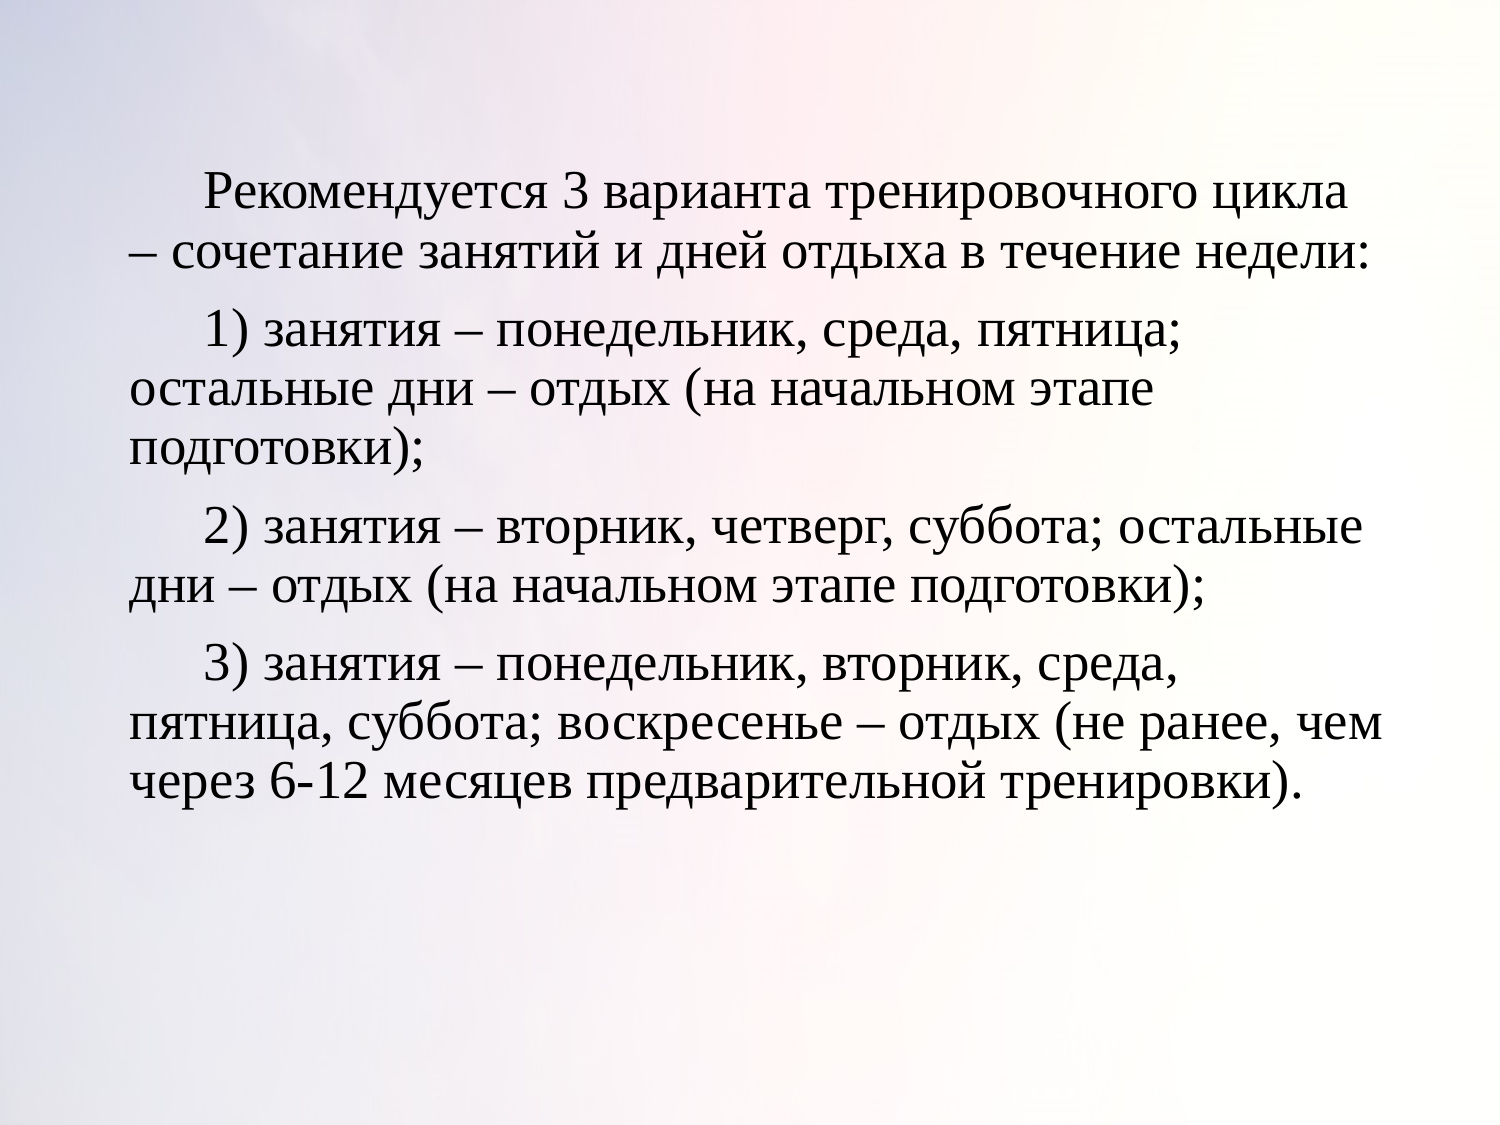

Рекомендуется 3 варианта тренировочного цикла – сочетание занятий и дней отдыха в течение недели:
1) занятия – понедельник, среда, пятница; остальные дни – отдых (на начальном этапе подготовки);
2) занятия – вторник, четверг, суббота; остальные дни – отдых (на начальном этапе подготовки);
3) занятия – понедельник, вторник, среда, пятница, суббота; воскресенье – отдых (не ранее, чем через 6-12 месяцев предварительной тренировки).